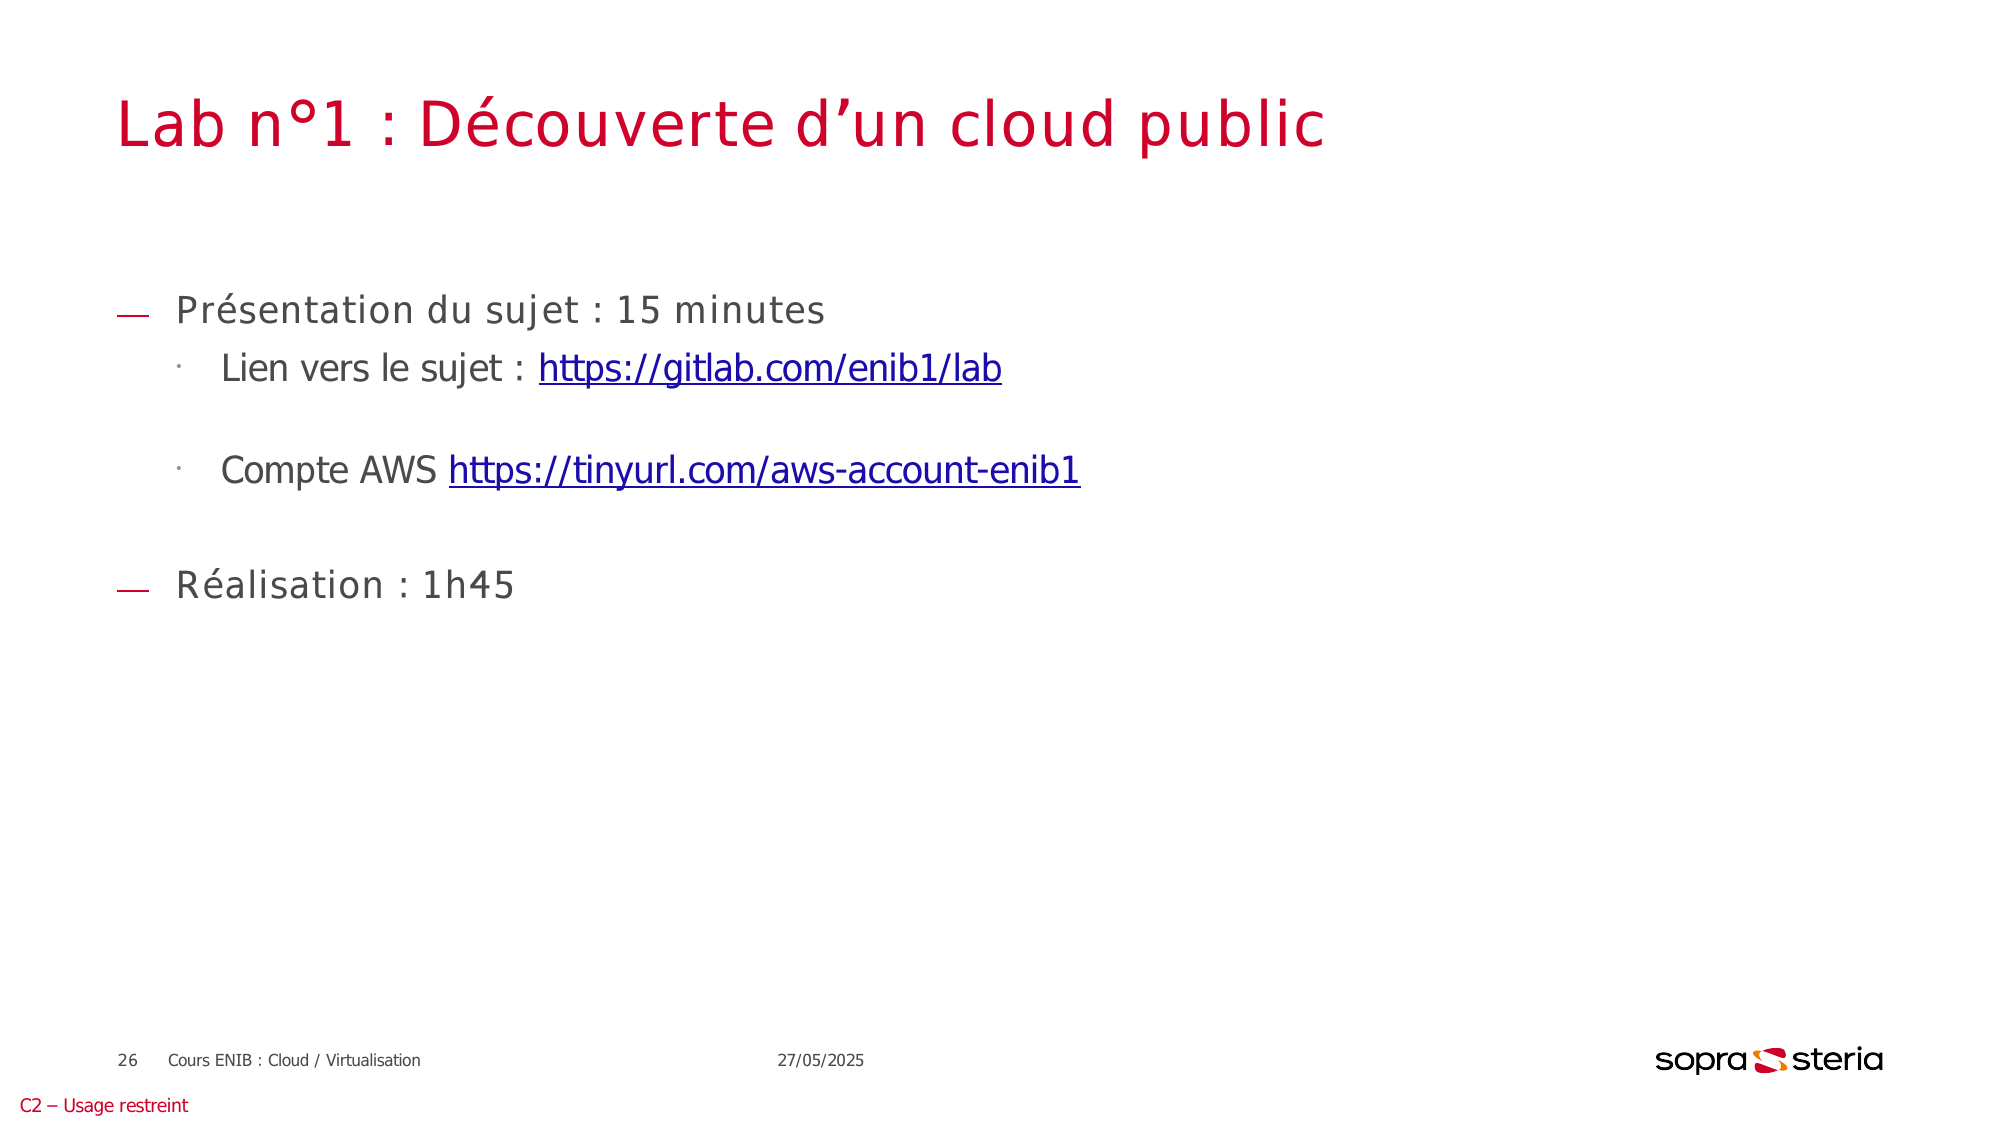

# Lab n°1 : Découverte d’un cloud public

Présentation du sujet : 15 minutes
Lien vers le sujet : https://gitlab.com/enib1/lab
Compte AWS https://tinyurl.com/aws-account-enib1

Réalisation : 1h45

26
Cours ENIB : Cloud / Virtualisation
27/05/2025